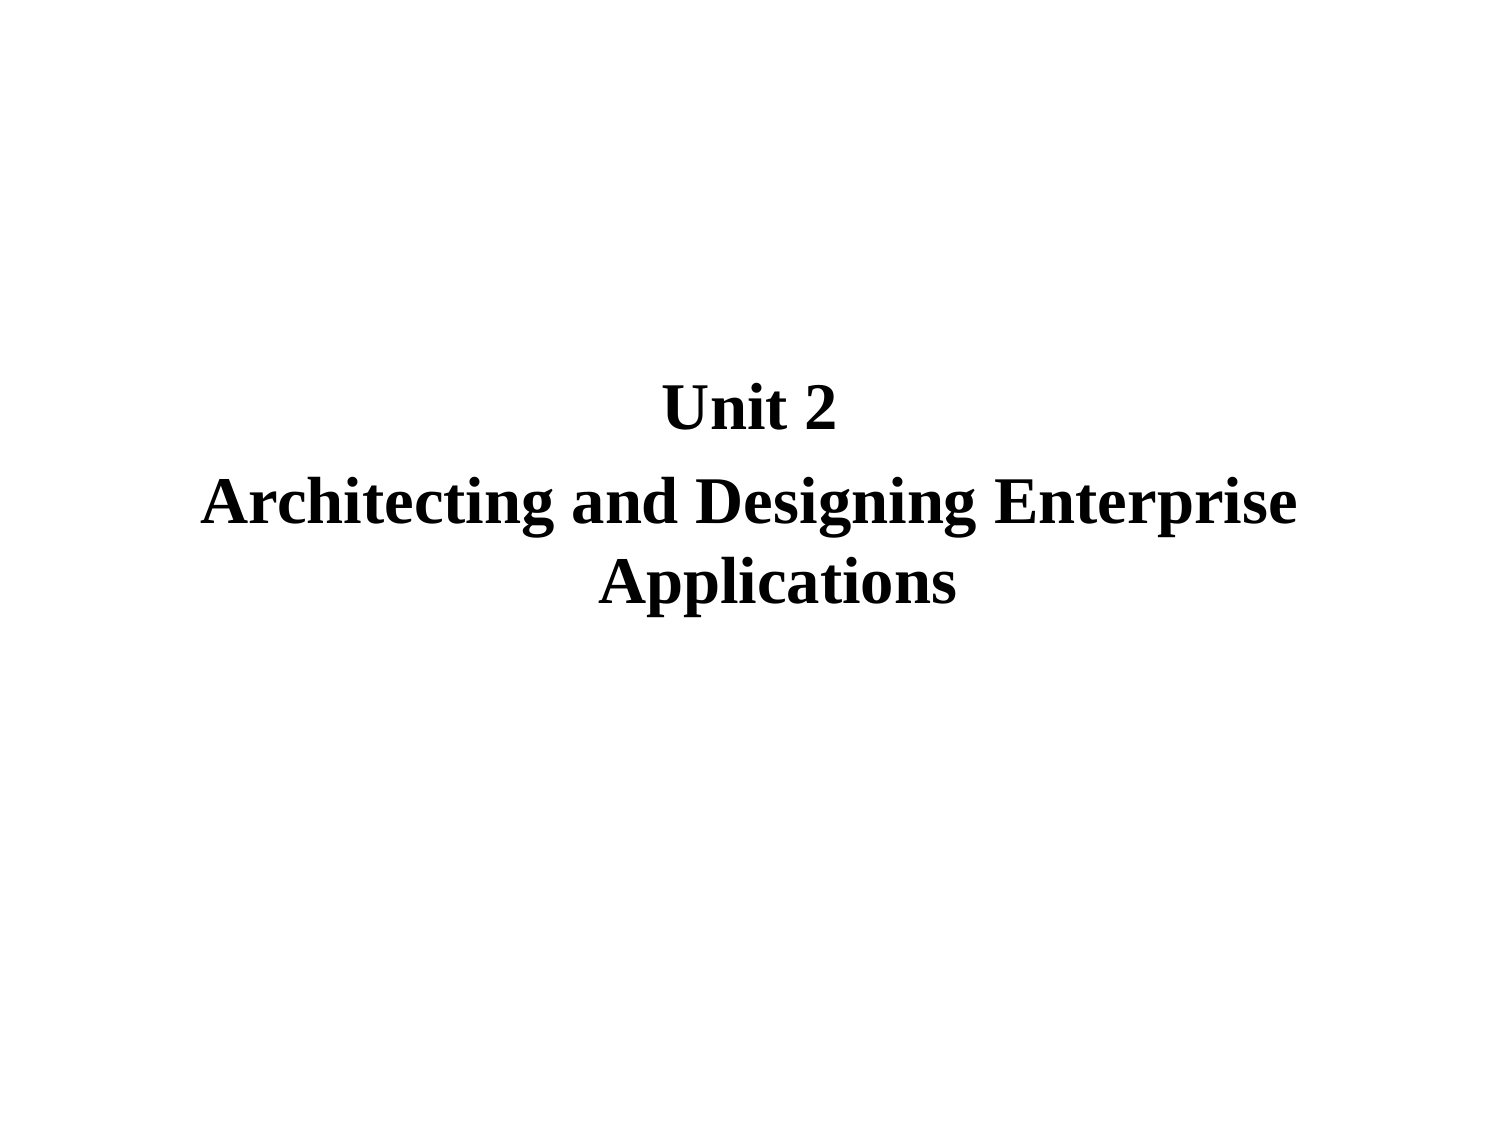

#

Unit 2
Architecting and Designing Enterprise Applications